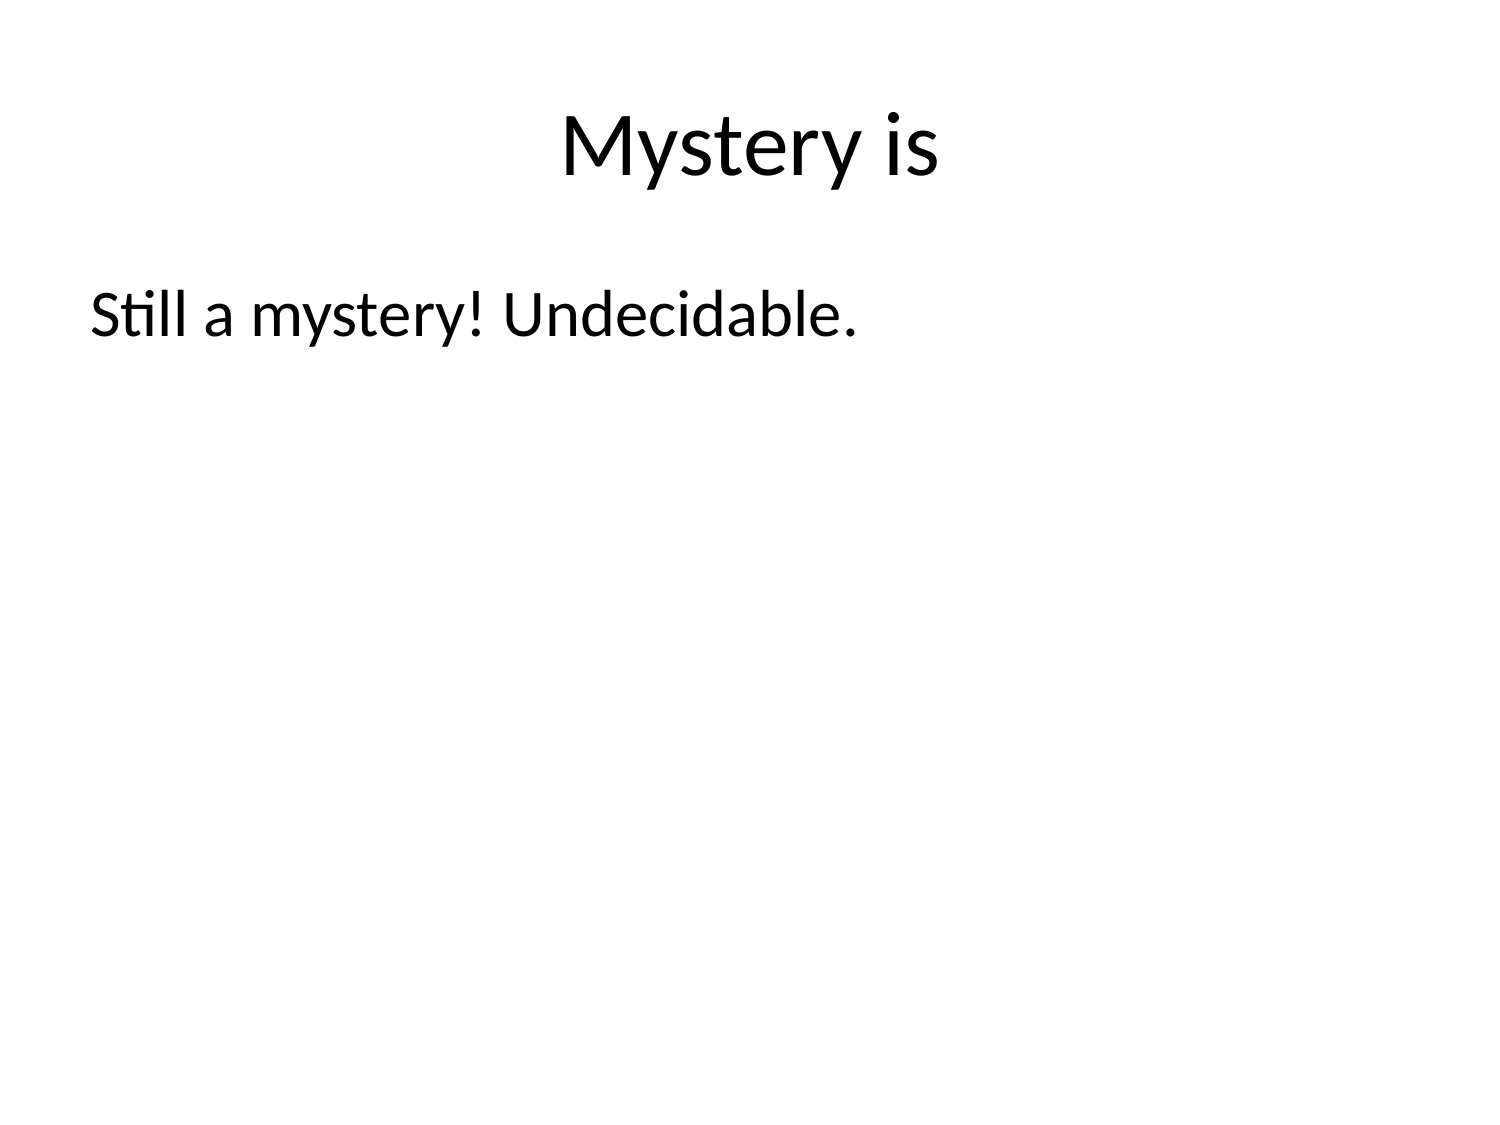

# Mystery is
Still a mystery! Undecidable.